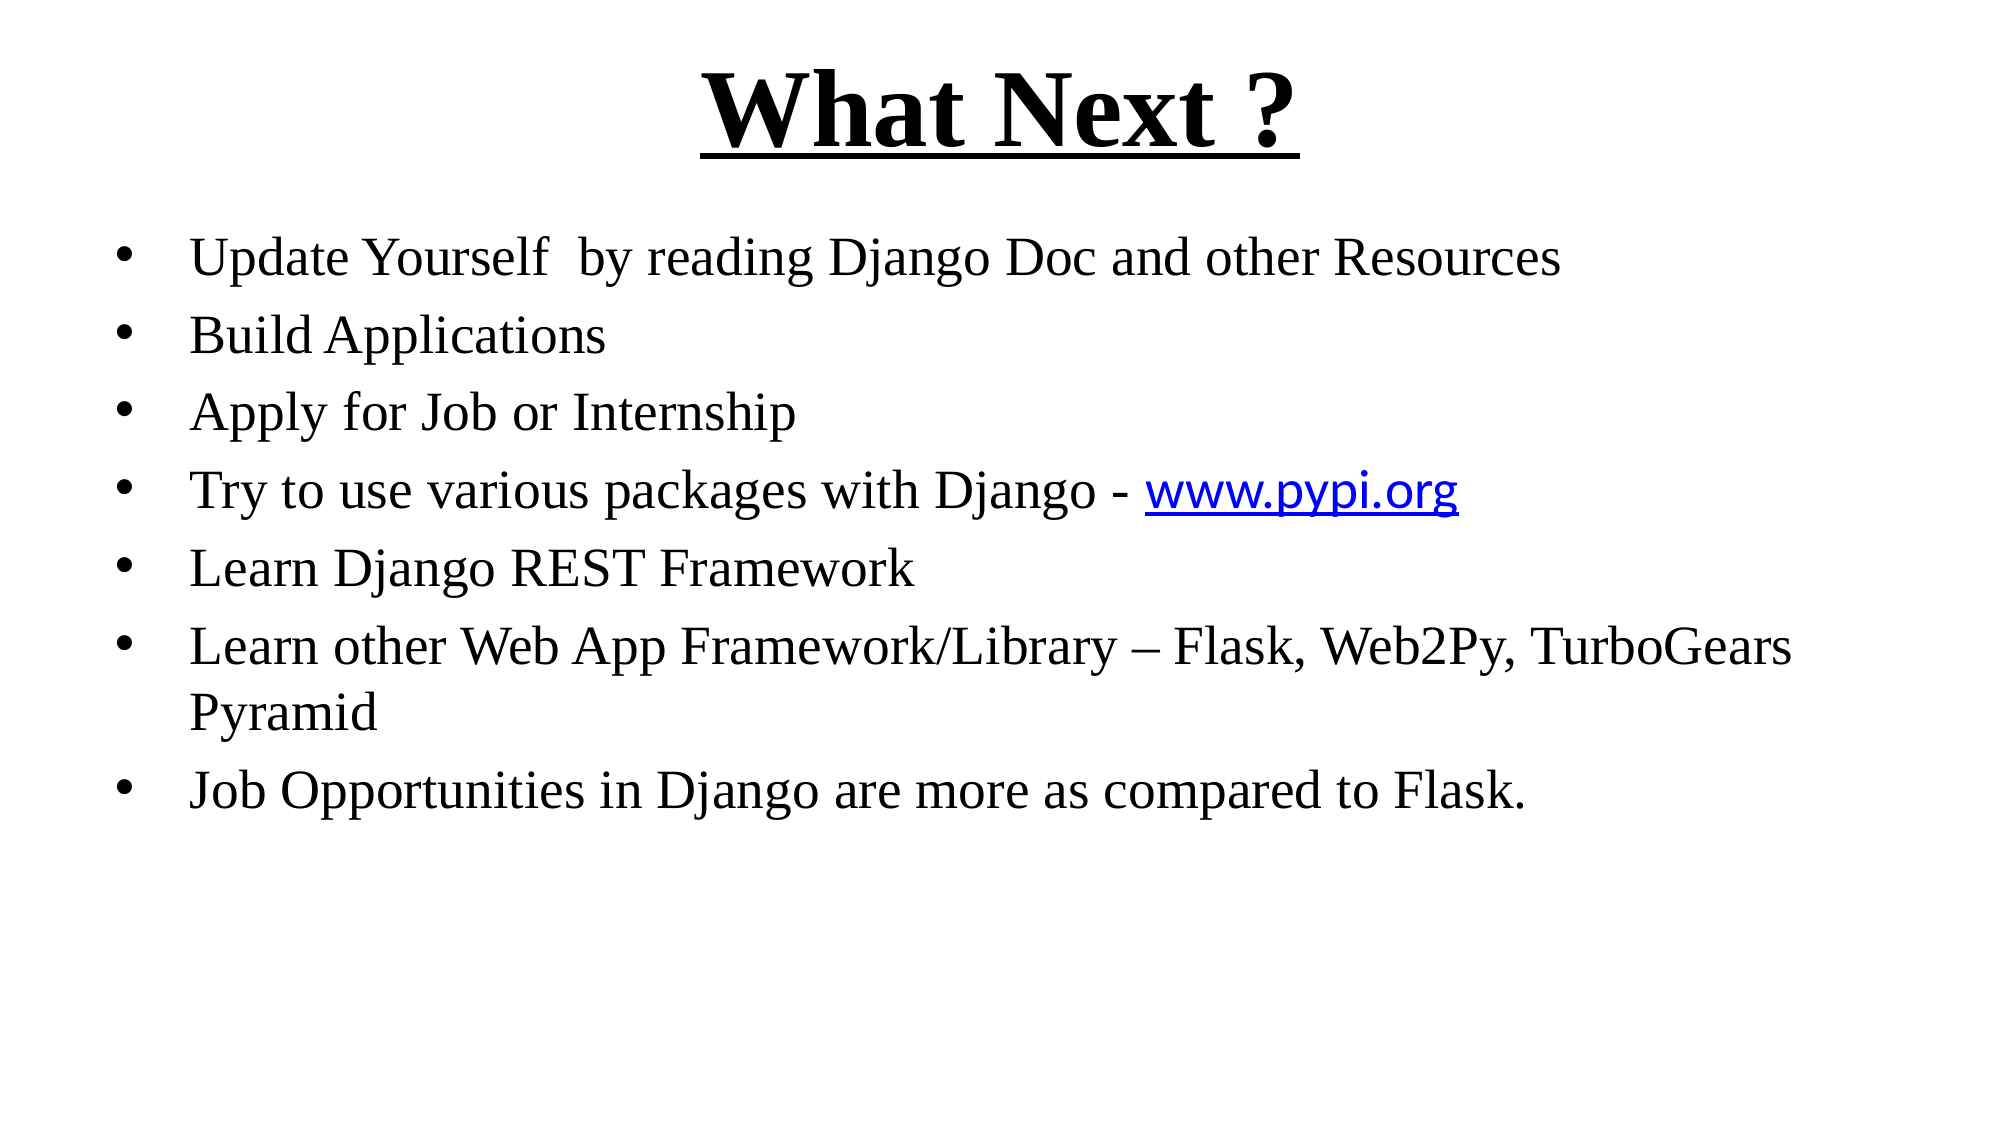

# What Next ?
Update Yourself  by reading Django Doc and other Resources
Build Applications
Apply for Job or Internship
Try to use various packages with Django - www.pypi.org
Learn Django REST Framework
Learn other Web App Framework/Library – Flask, Web2Py, TurboGears Pyramid
Job Opportunities in Django are more as compared to Flask.